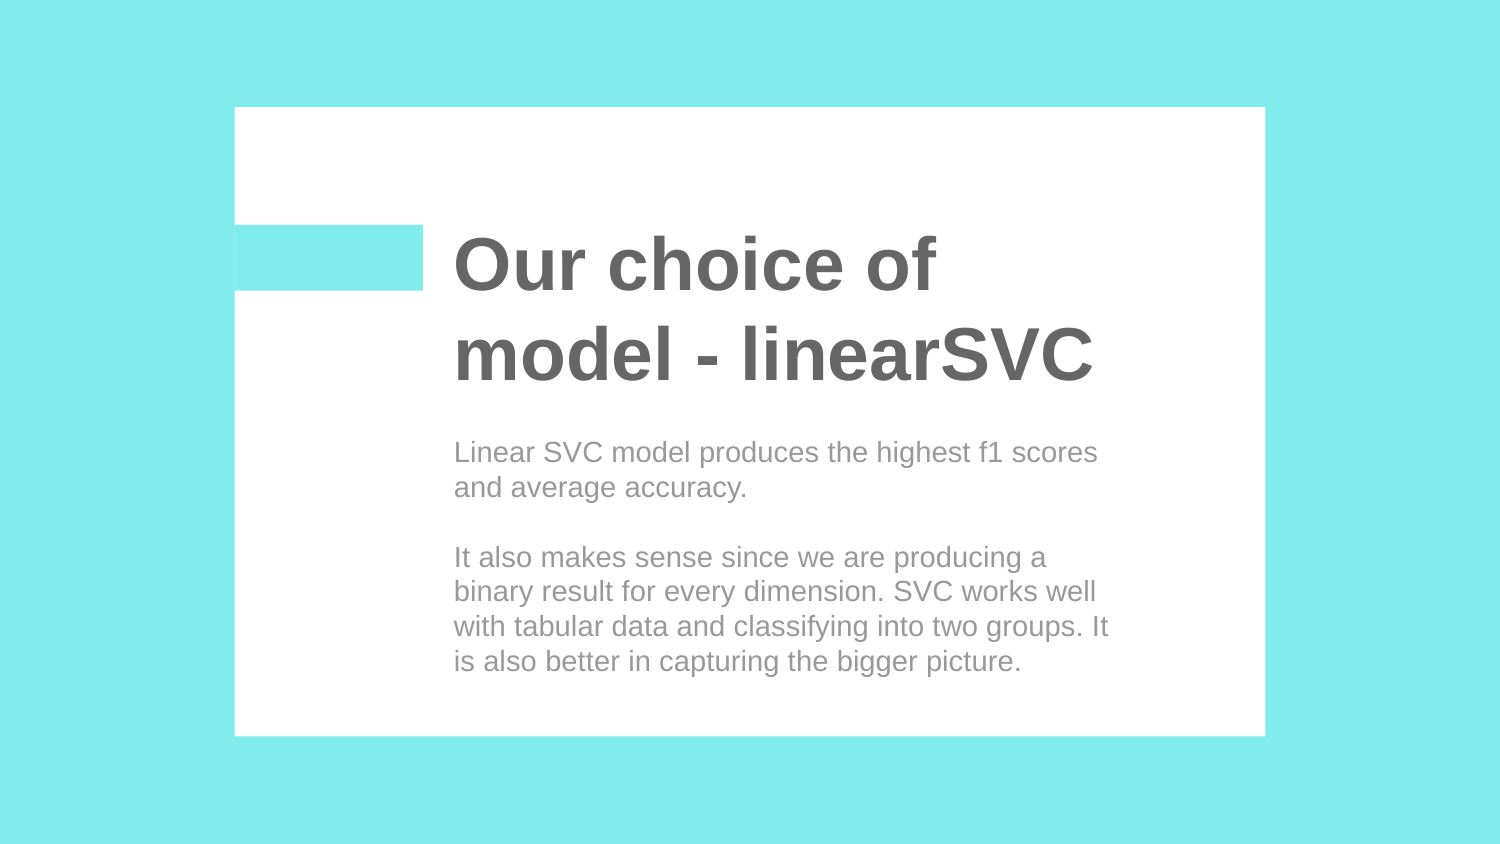

# Our choice of model - linearSVC

Linear SVC model produces the highest f1 scores and average accuracy.

It also makes sense since we are producing a binary result for every dimension. SVC works well with tabular data and classifying into two groups. It is also better in capturing the bigger picture.